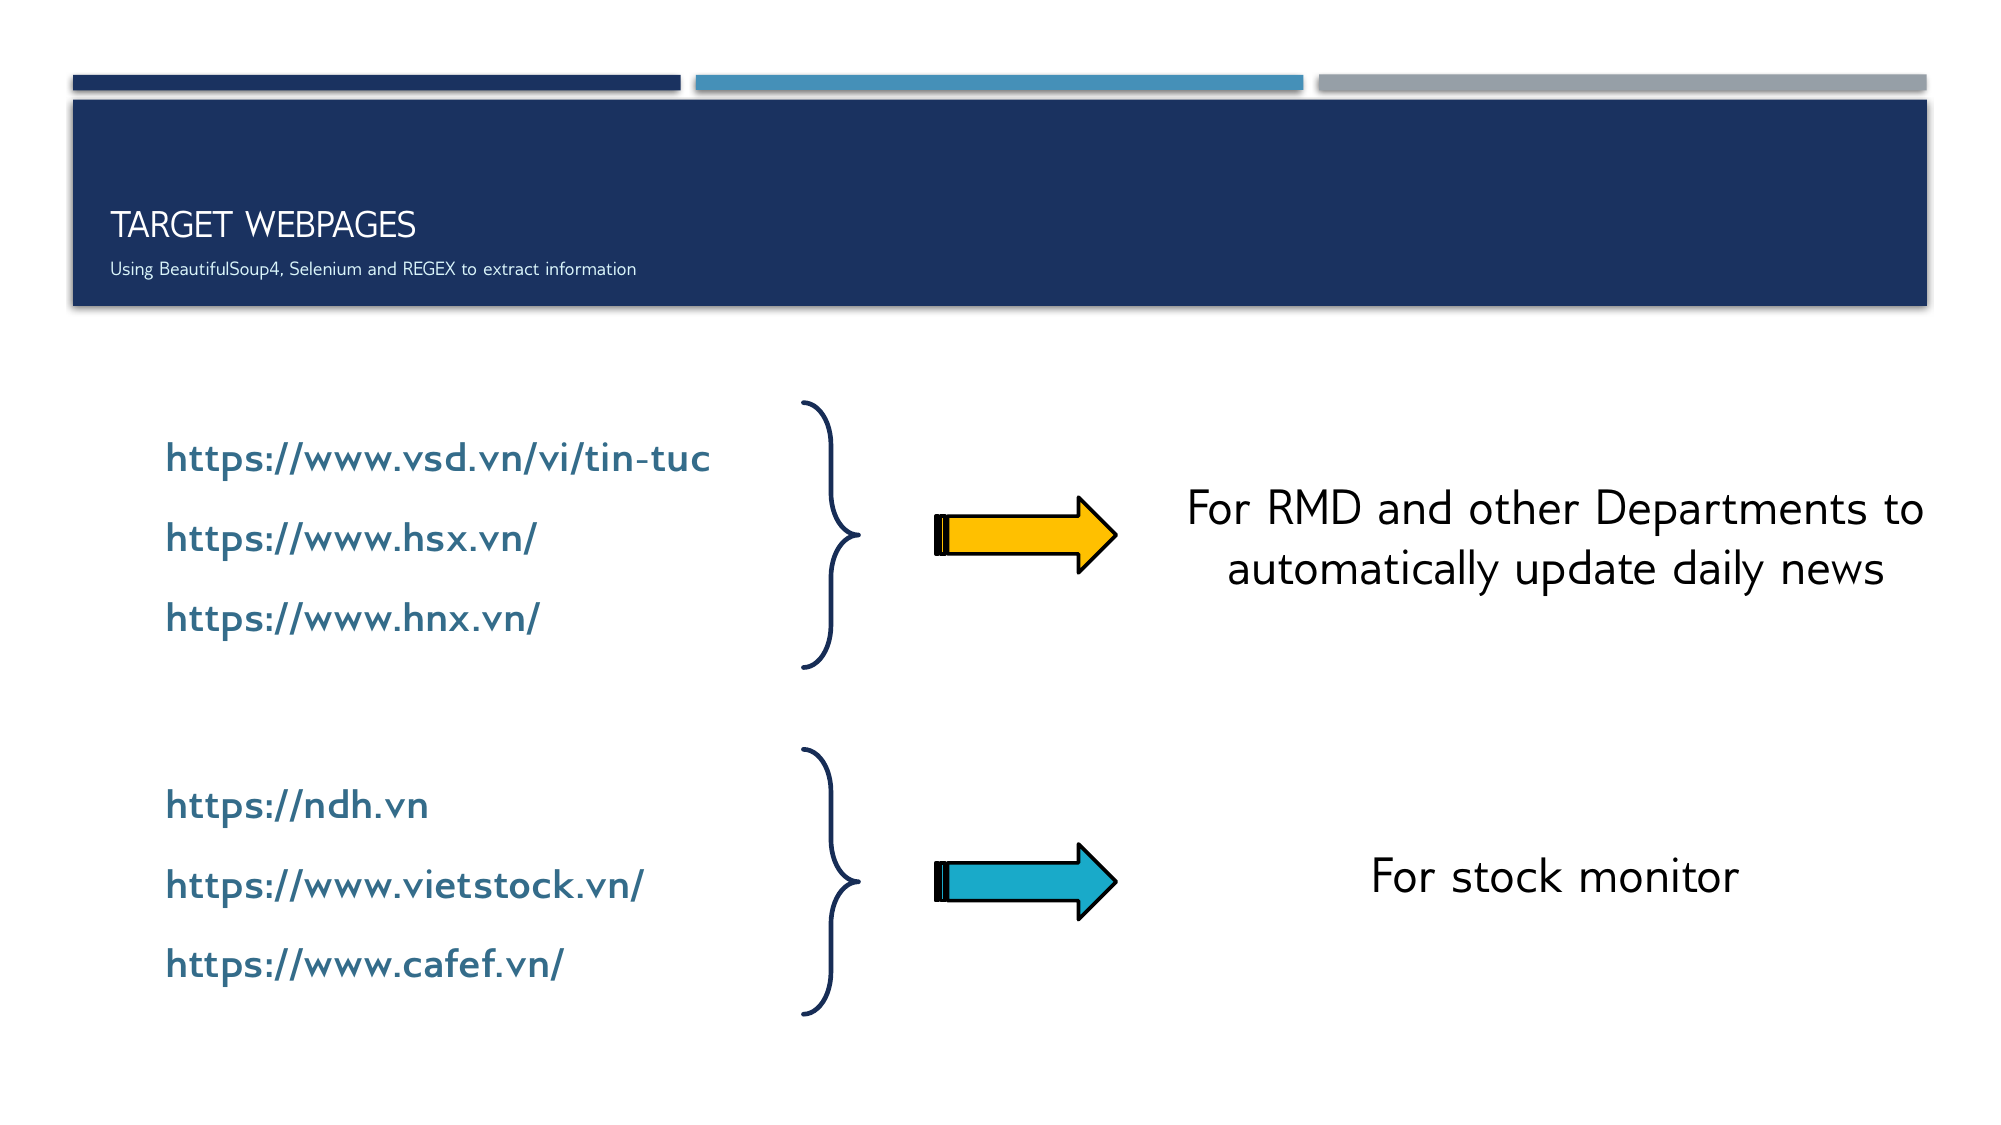

# target webpages Using BeautifulSoup4, Selenium and REGEX to extract information

https://www.vsd.vn/vi/tin-tuc
For RMD and other Departments to automatically update daily news

https://www.hsx.vn/
https://www.hnx.vn/

https://ndh.vn
For stock monitor

https://www.vietstock.vn/
https://www.cafef.vn/